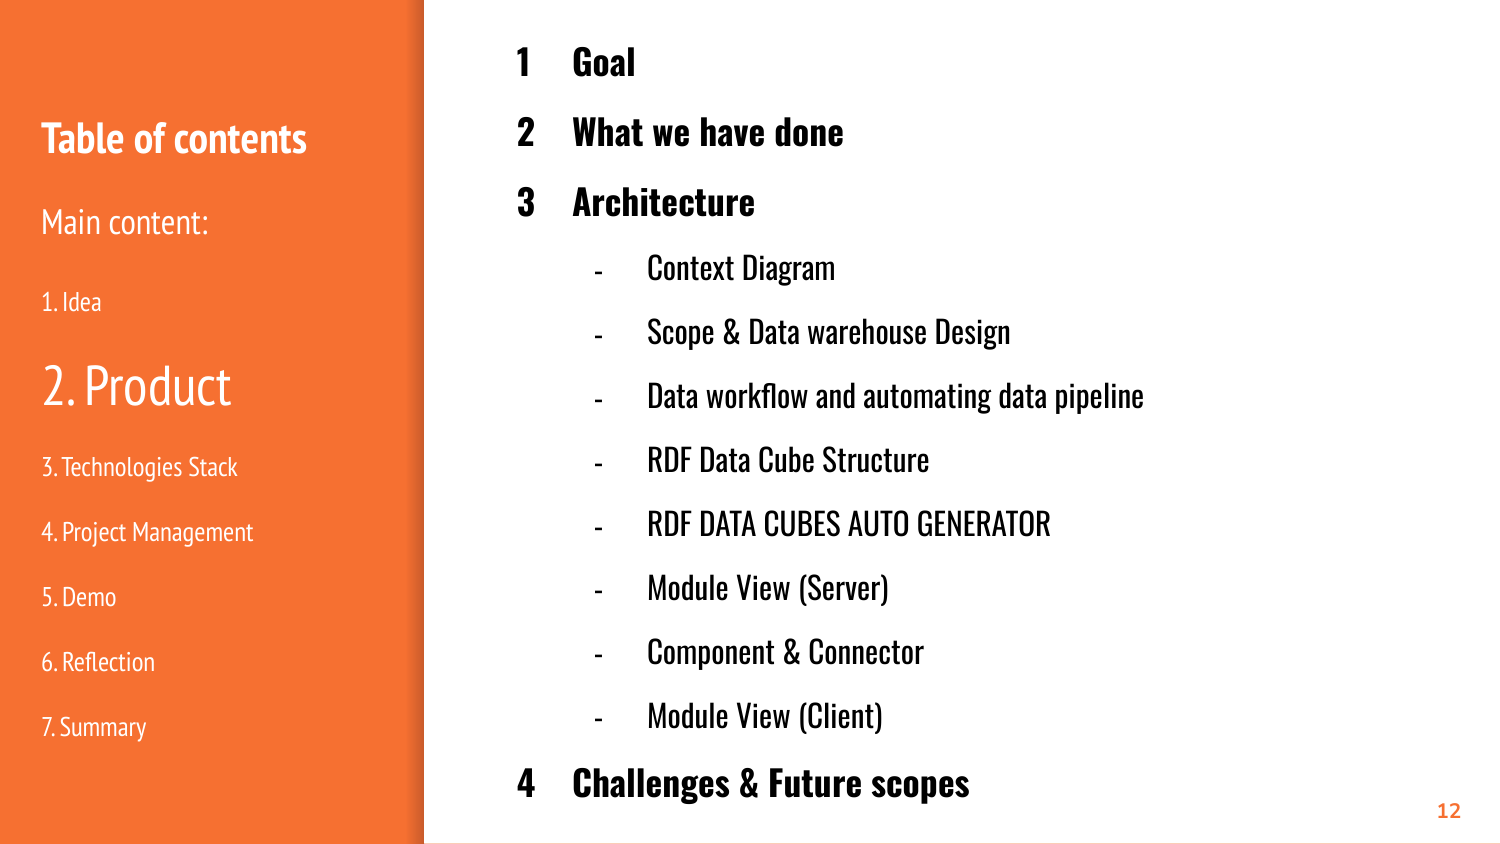

Goal
What we have done
Architecture
Context Diagram
Scope & Data warehouse Design
Data workflow and automating data pipeline
RDF Data Cube Structure
RDF DATA CUBES AUTO GENERATOR
Module View (Server)
Component & Connector
Module View (Client)
Challenges & Future scopes
# Table of contents

Main content:

1. Idea

2. Product

3. Technologies Stack

4. Project Management

5. Demo

6. Reflection

7. Summary
12